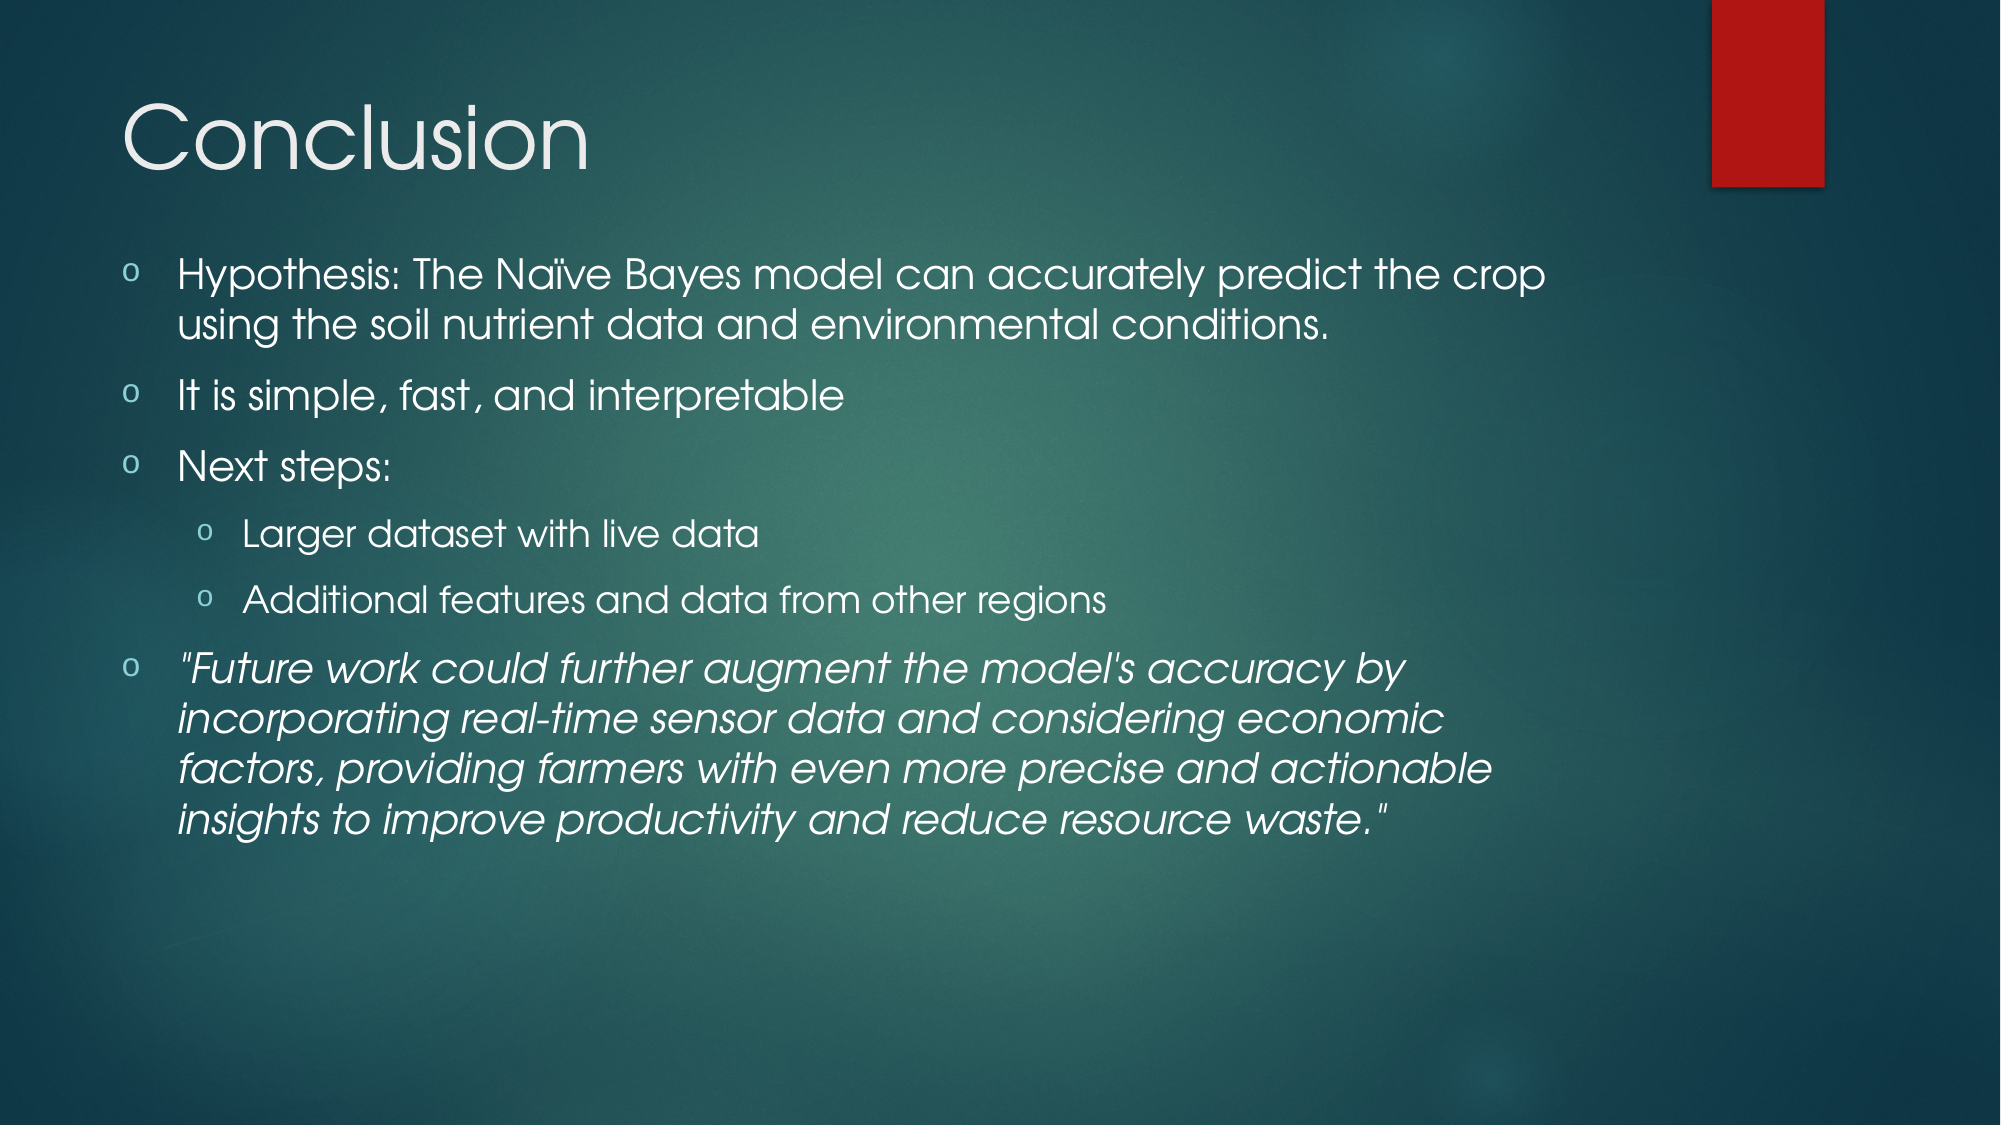

# Conclusion
Hypothesis: The Naïve Bayes model can accurately predict the crop using the soil nutrient data and environmental conditions.
It is simple, fast, and interpretable
Next steps:
Larger dataset with live data
Additional features and data from other regions
"Future work could further augment the model's accuracy by incorporating real-time sensor data and considering economic factors, providing farmers with even more precise and actionable insights to improve productivity and reduce resource waste."